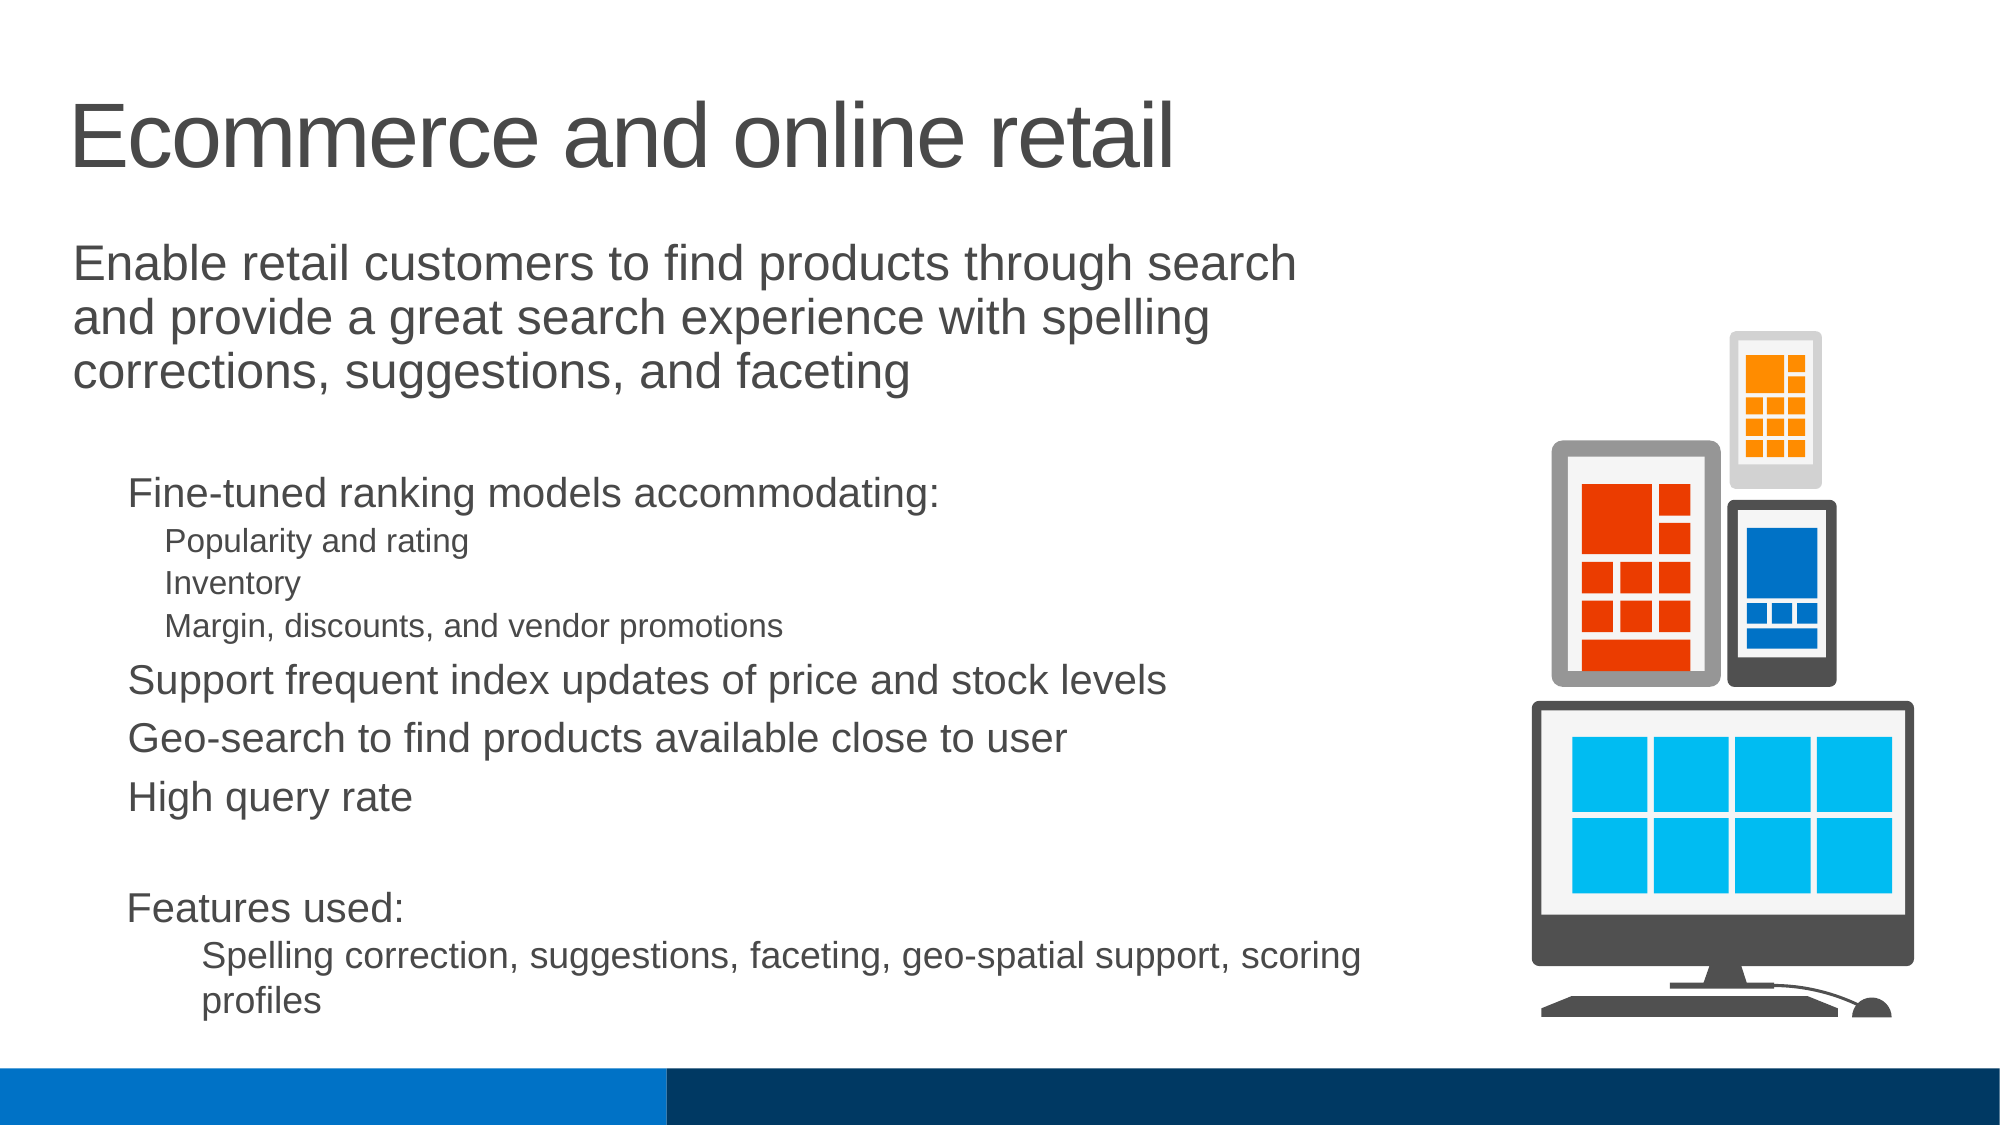

# Ecommerce and online retail
Enable retail customers to find products through search and provide a great search experience with spelling corrections, suggestions, and faceting

Fine-tuned ranking models accommodating:
Popularity and rating
Inventory
Margin, discounts, and vendor promotions
Support frequent index updates of price and stock levels
Geo-search to find products available close to user
High query rate

Features used:
Spelling correction, suggestions, faceting, geo-spatial support, scoring profiles